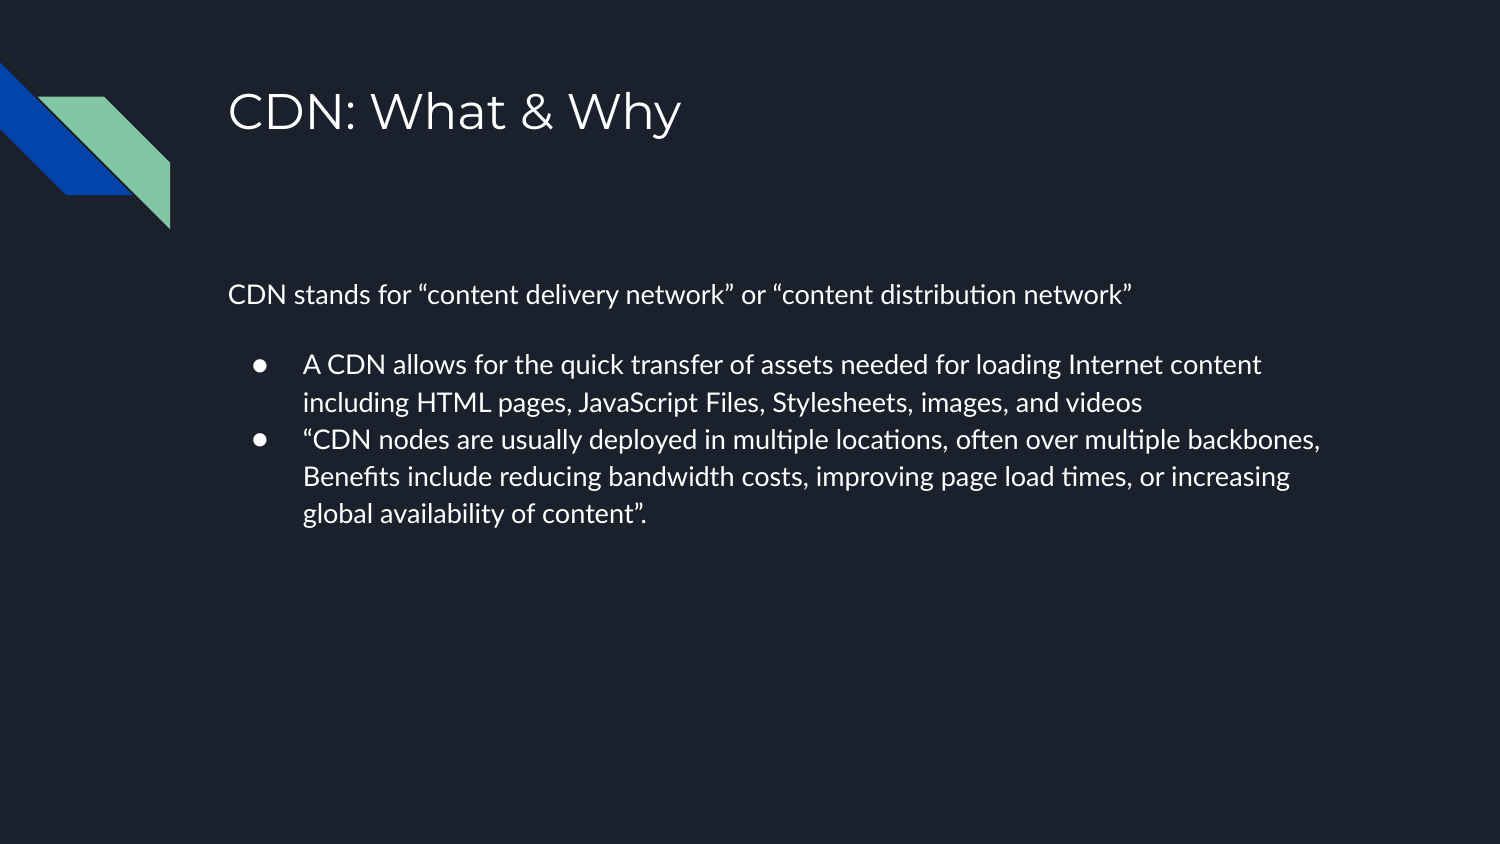

# CDN: What & Why
CDN stands for “content delivery network” or “content distribution network”
A CDN allows for the quick transfer of assets needed for loading Internet content including HTML pages, JavaScript Files, Stylesheets, images, and videos
“CDN nodes are usually deployed in multiple locations, often over multiple backbones, Benefits include reducing bandwidth costs, improving page load times, or increasing global availability of content”.